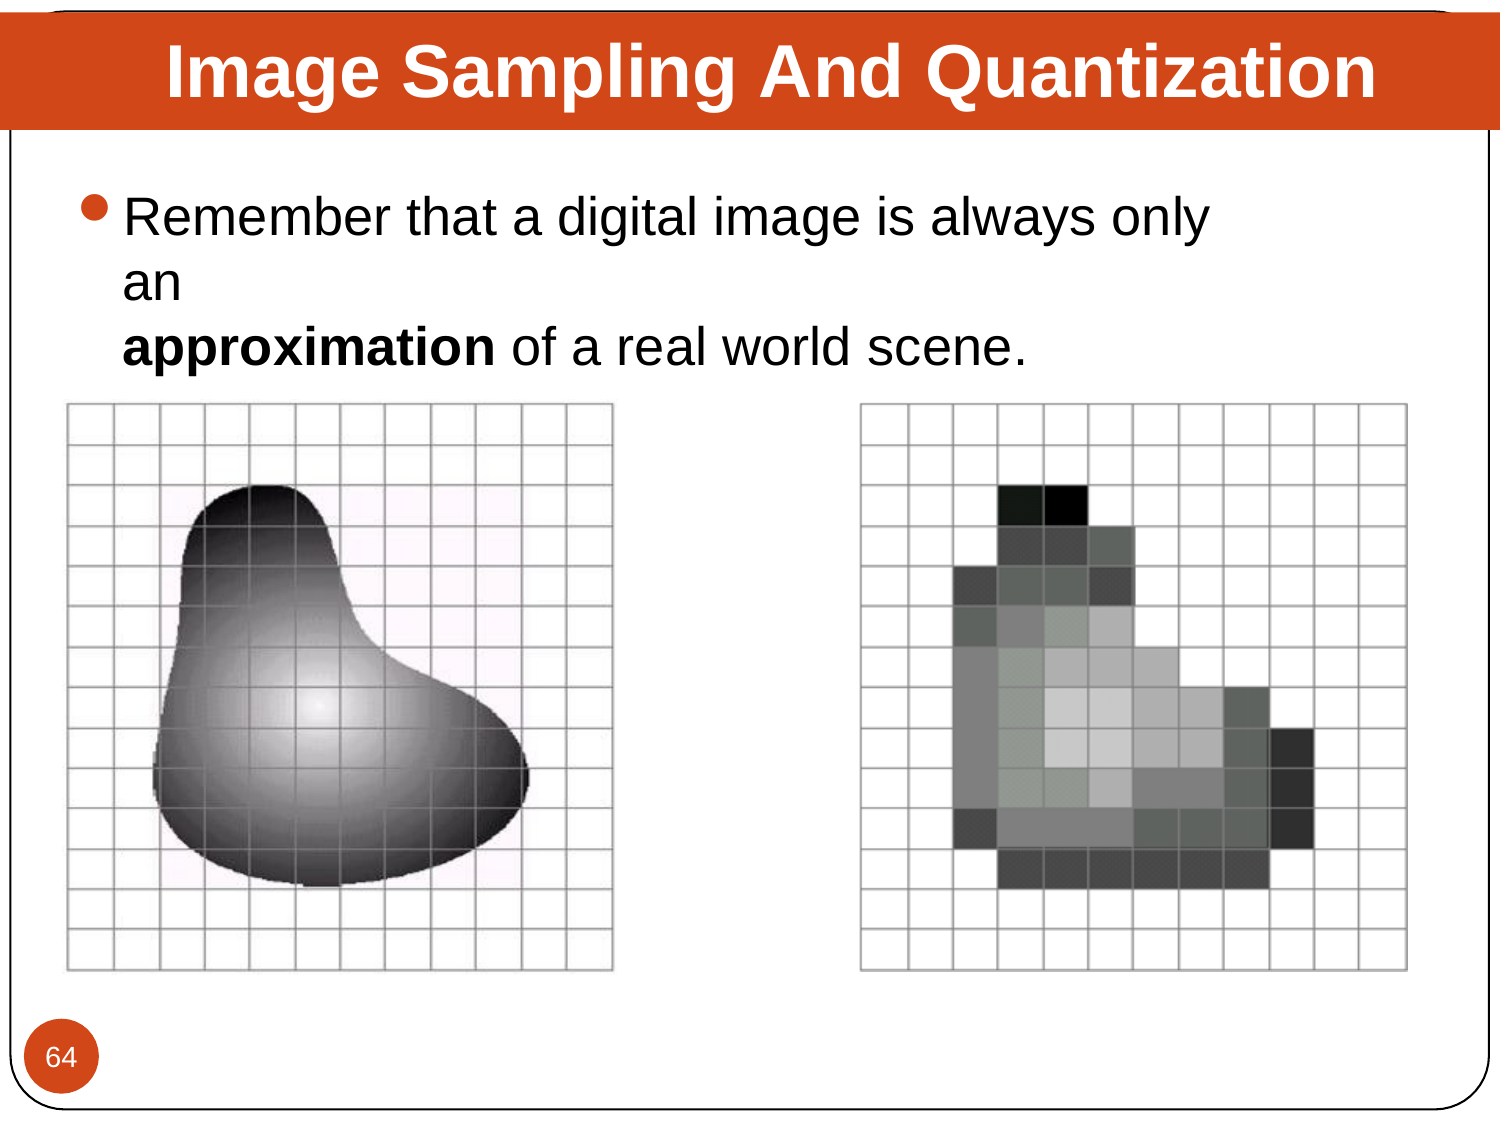

# Image Sampling And Quantization
Remember that a digital image is always only an
approximation of a real world scene.

64